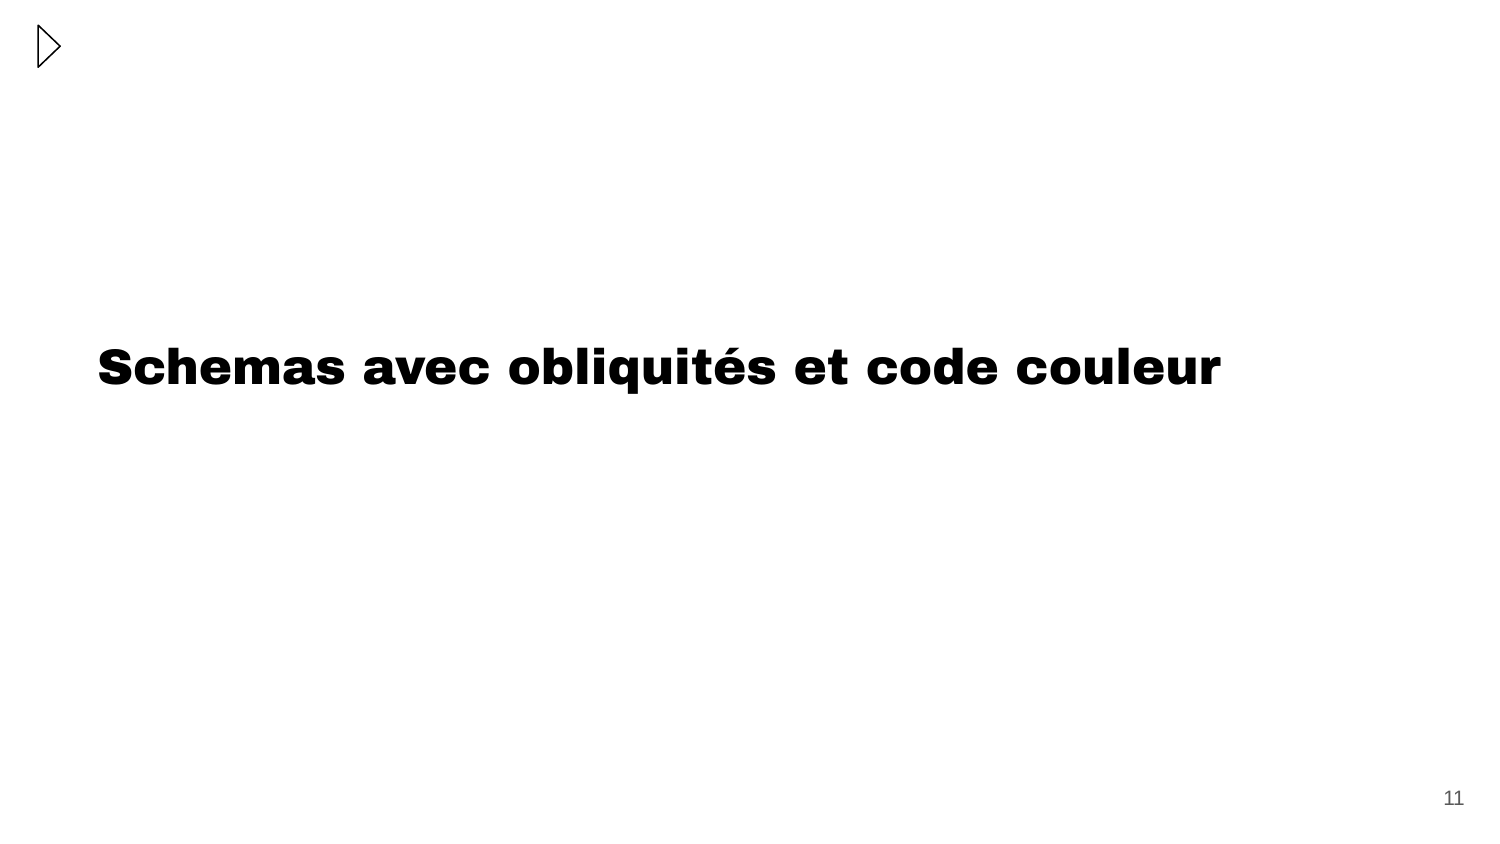

# Schemas avec obliquités et code couleur
11